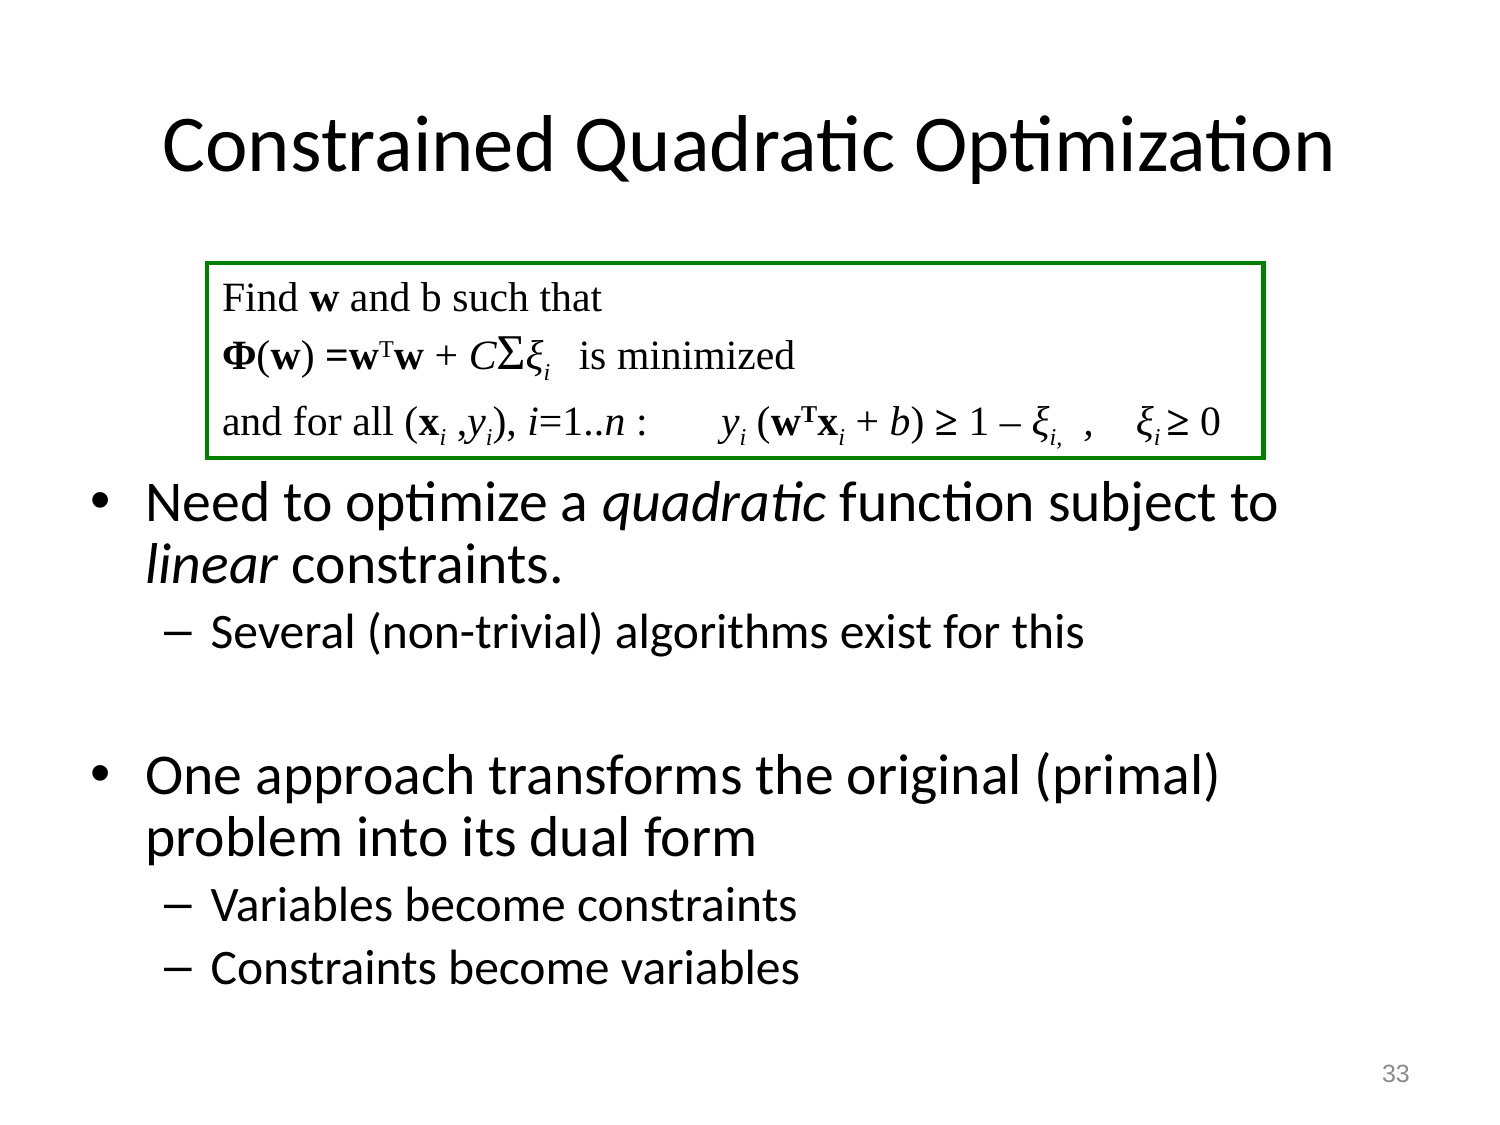

# Constrained Quadratic Optimization
Find w and b such that
Φ(w) =wTw + CΣξi    is minimized
and for all (xi ,yi), i=1..n :       yi (wTxi + b) ≥ 1 – ξi,  ,    ξi ≥ 0
Need to optimize a quadratic function subject to linear constraints.
Several (non-trivial) algorithms exist for this

One approach transforms the original (primal) problem into its dual form
Variables become constraints
Constraints become variables

33